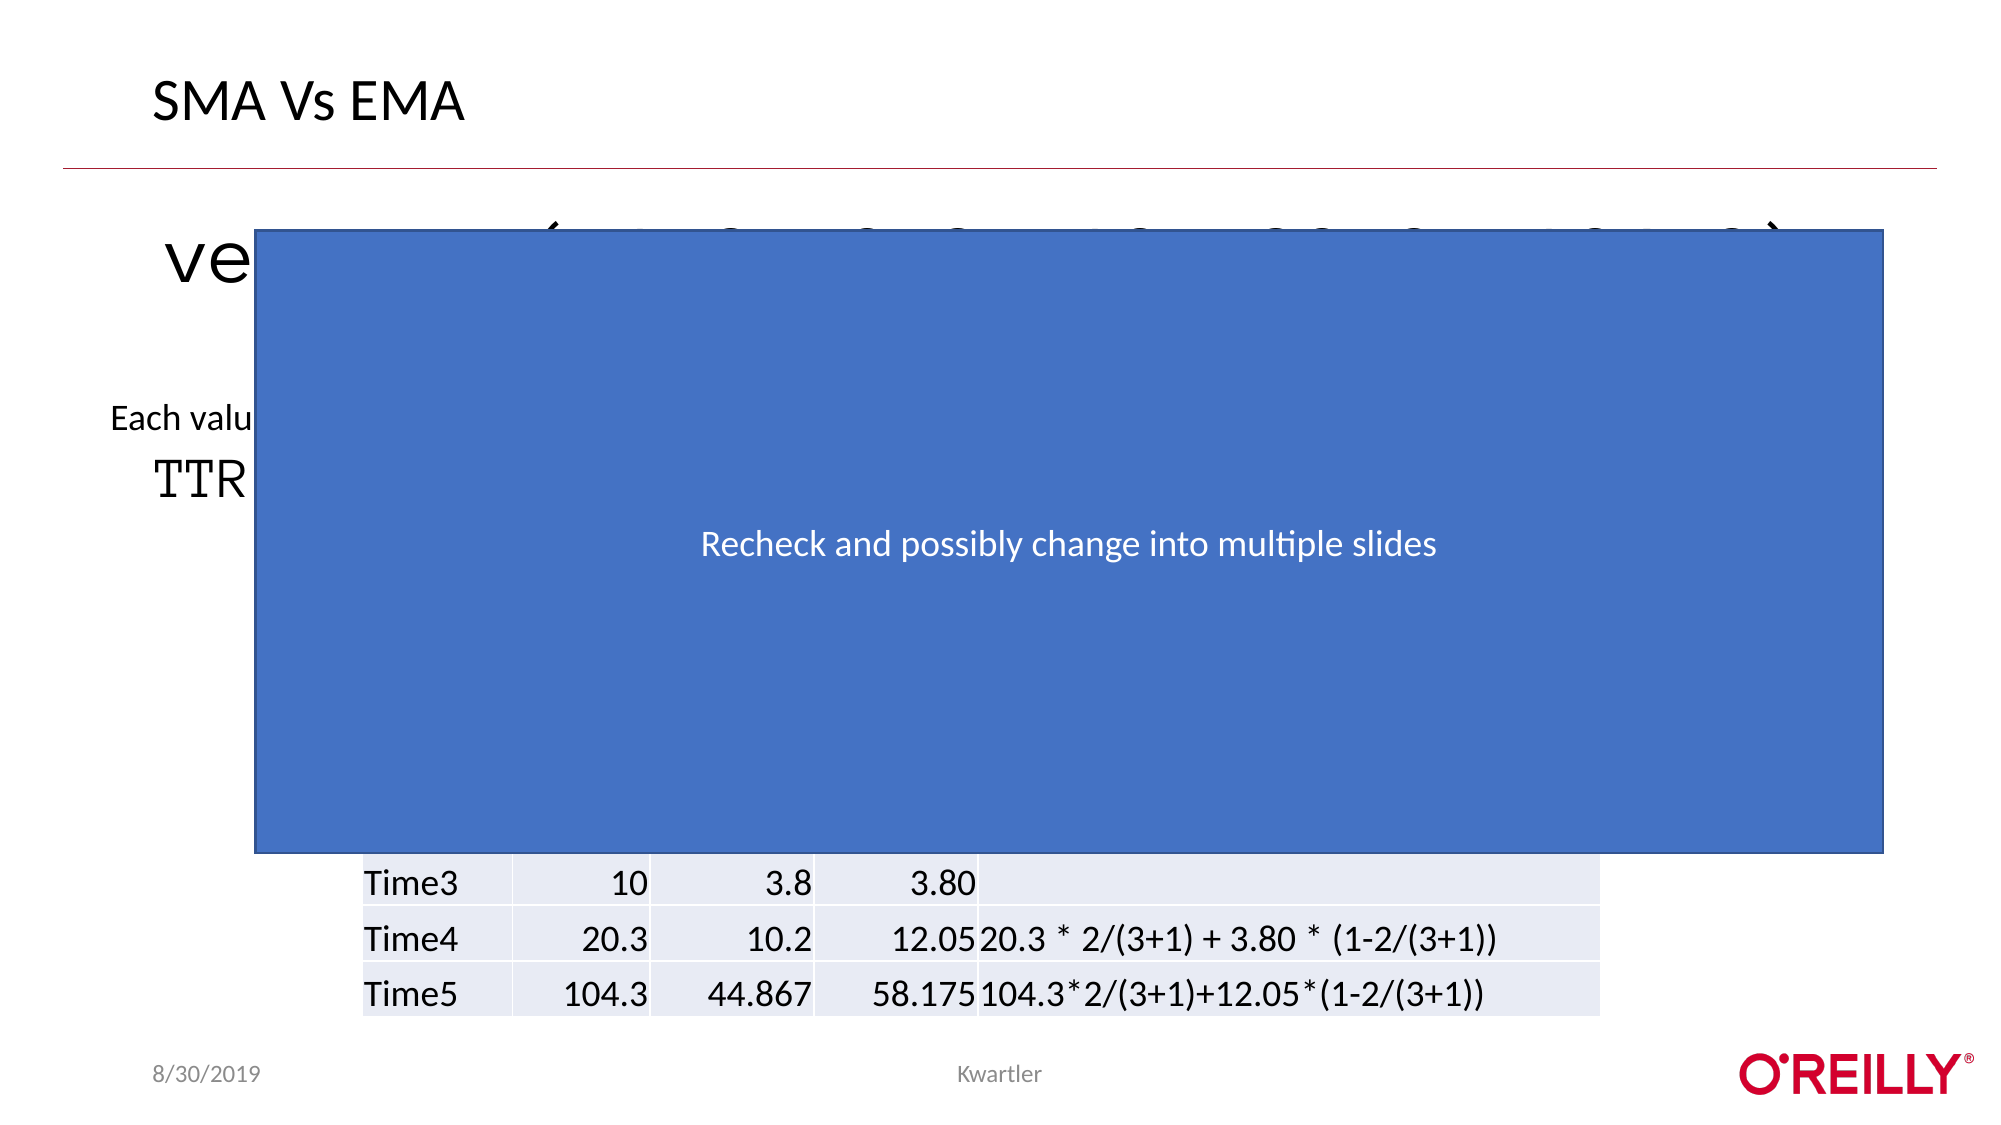

# SMA Vs EMA
vec <- c( 1.2, 0.2, 10, 20.3, 104.3)
Recheck and possibly change into multiple slides
Each value has equal weight in the window.
Recent values have MORE weight in the window.
TTR::SMA(vec, n=3)
TTR::EMA(vec, n=3)
= 44.86
= 58.175
|  | Value | SMA-3 | EMA-3 | Formula |
| --- | --- | --- | --- | --- |
| Time1 | 1.2 |  |  |  |
| Time2 | 0.2 |  |  |  |
| Time3 | 10 | 3.8 | 3.80 |  |
| Time4 | 20.3 | 10.2 | 12.05 | 20.3 \* 2/(3+1) + 3.80 \* (1-2/(3+1)) |
| Time5 | 104.3 | 44.867 | 58.175 | 104.3\*2/(3+1)+12.05\*(1-2/(3+1)) |
8/30/2019
Kwartler